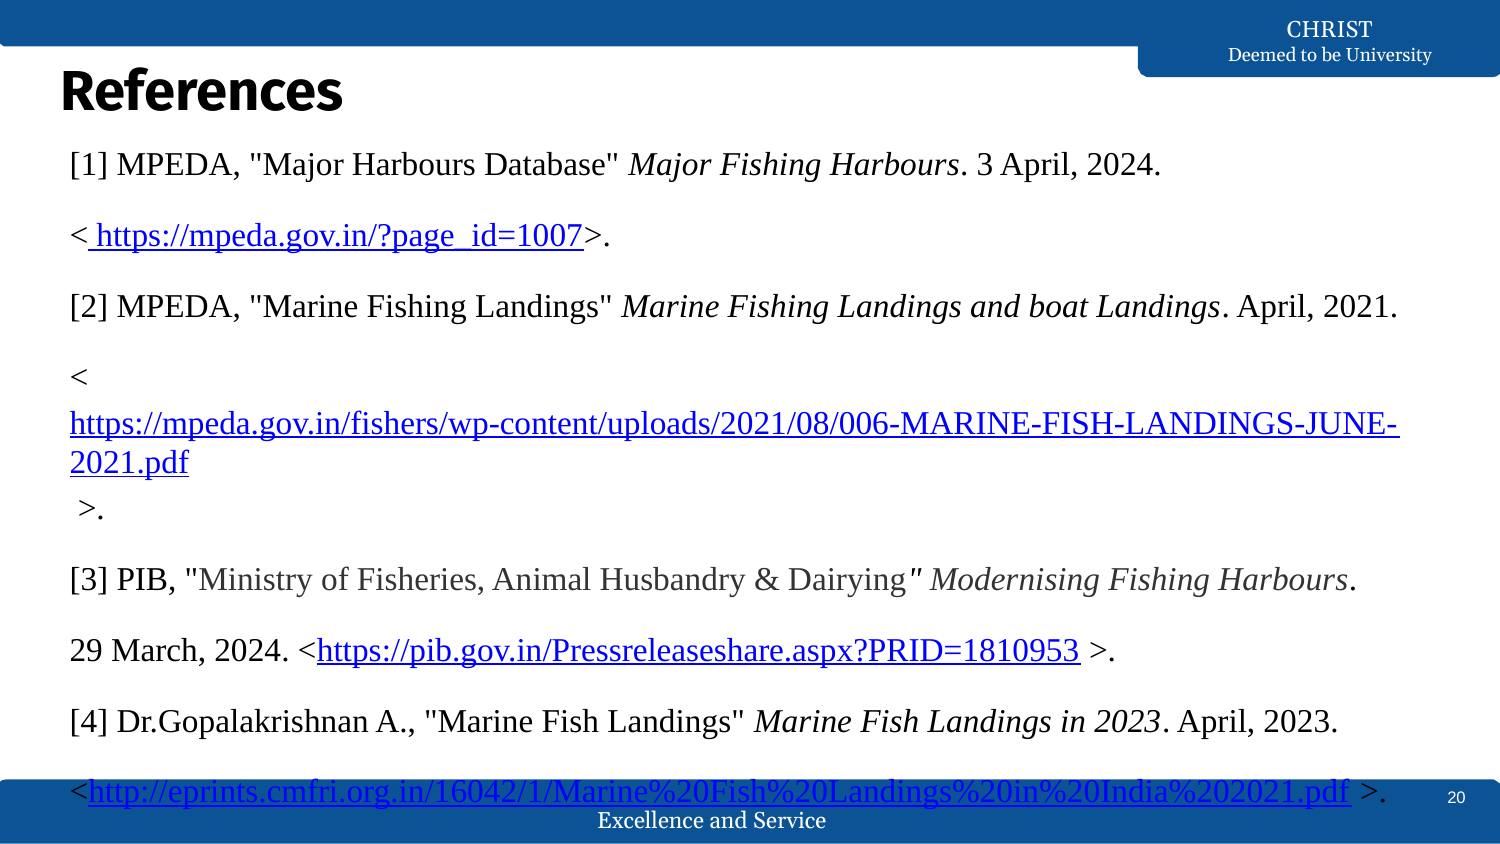

CHRIST
Deemed to be University
# References
[1] MPEDA, "Major Harbours Database" Major Fishing Harbours. 3 April, 2024.
< https://mpeda.gov.in/?page_id=1007>.
[2] MPEDA, "Marine Fishing Landings" Marine Fishing Landings and boat Landings. April, 2021.
<https://mpeda.gov.in/fishers/wp-content/uploads/2021/08/006-MARINE-FISH-LANDINGS-JUNE-2021.pdf >.
[3] PIB, "Ministry of Fisheries, Animal Husbandry & Dairying" Modernising Fishing Harbours.
29 March, 2024. <https://pib.gov.in/Pressreleaseshare.aspx?PRID=1810953 >.
[4] Dr.Gopalakrishnan A., "Marine Fish Landings" Marine Fish Landings in 2023. April, 2023.
<http://eprints.cmfri.org.in/16042/1/Marine%20Fish%20Landings%20in%20India%202021.pdf >.
Excellence and Service
20